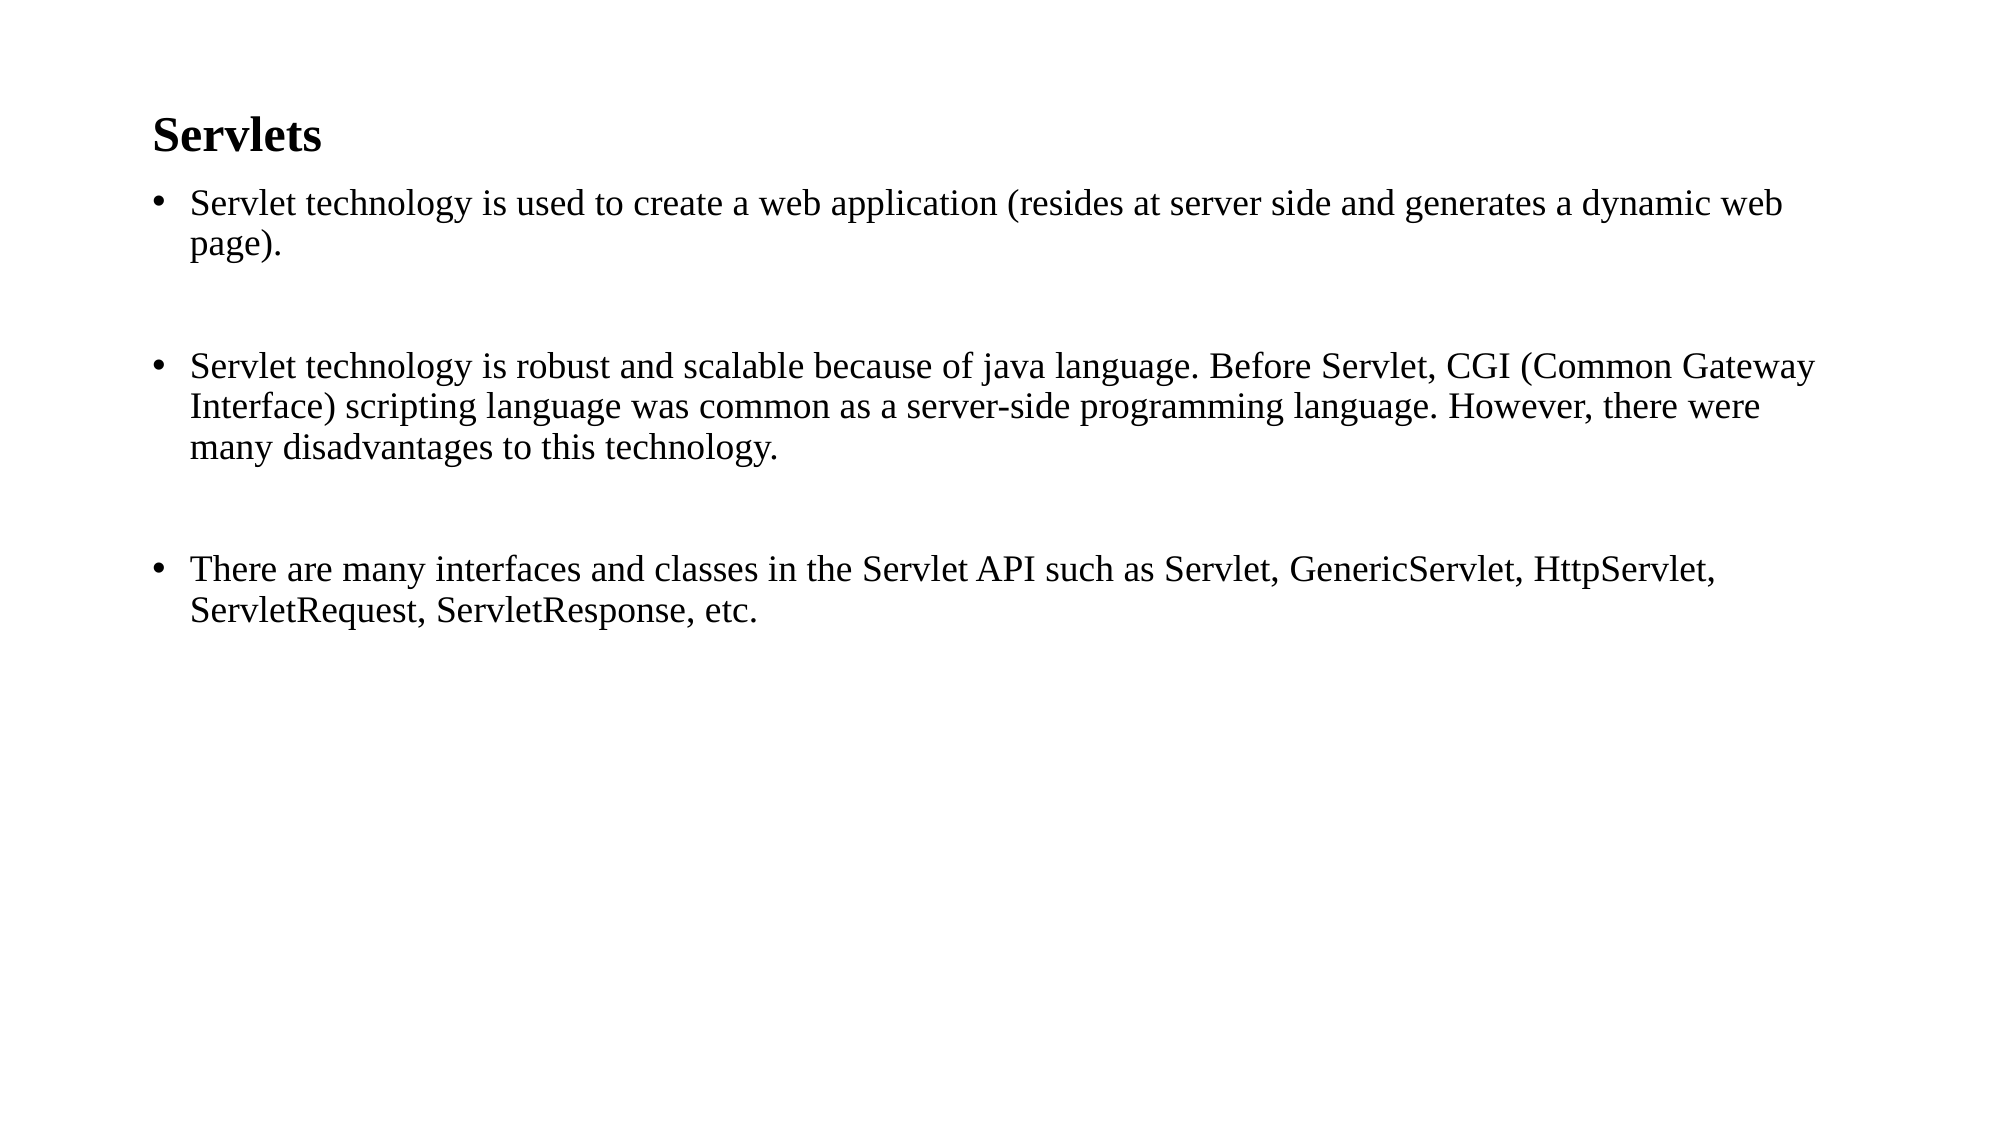

Servlets
Servlet technology is used to create a web application (resides at server side and generates a dynamic web page).

Servlet technology is robust and scalable because of java language. Before Servlet, CGI (Common Gateway Interface) scripting language was common as a server-side programming language. However, there were many disadvantages to this technology.

There are many interfaces and classes in the Servlet API such as Servlet, GenericServlet, HttpServlet, ServletRequest, ServletResponse, etc.